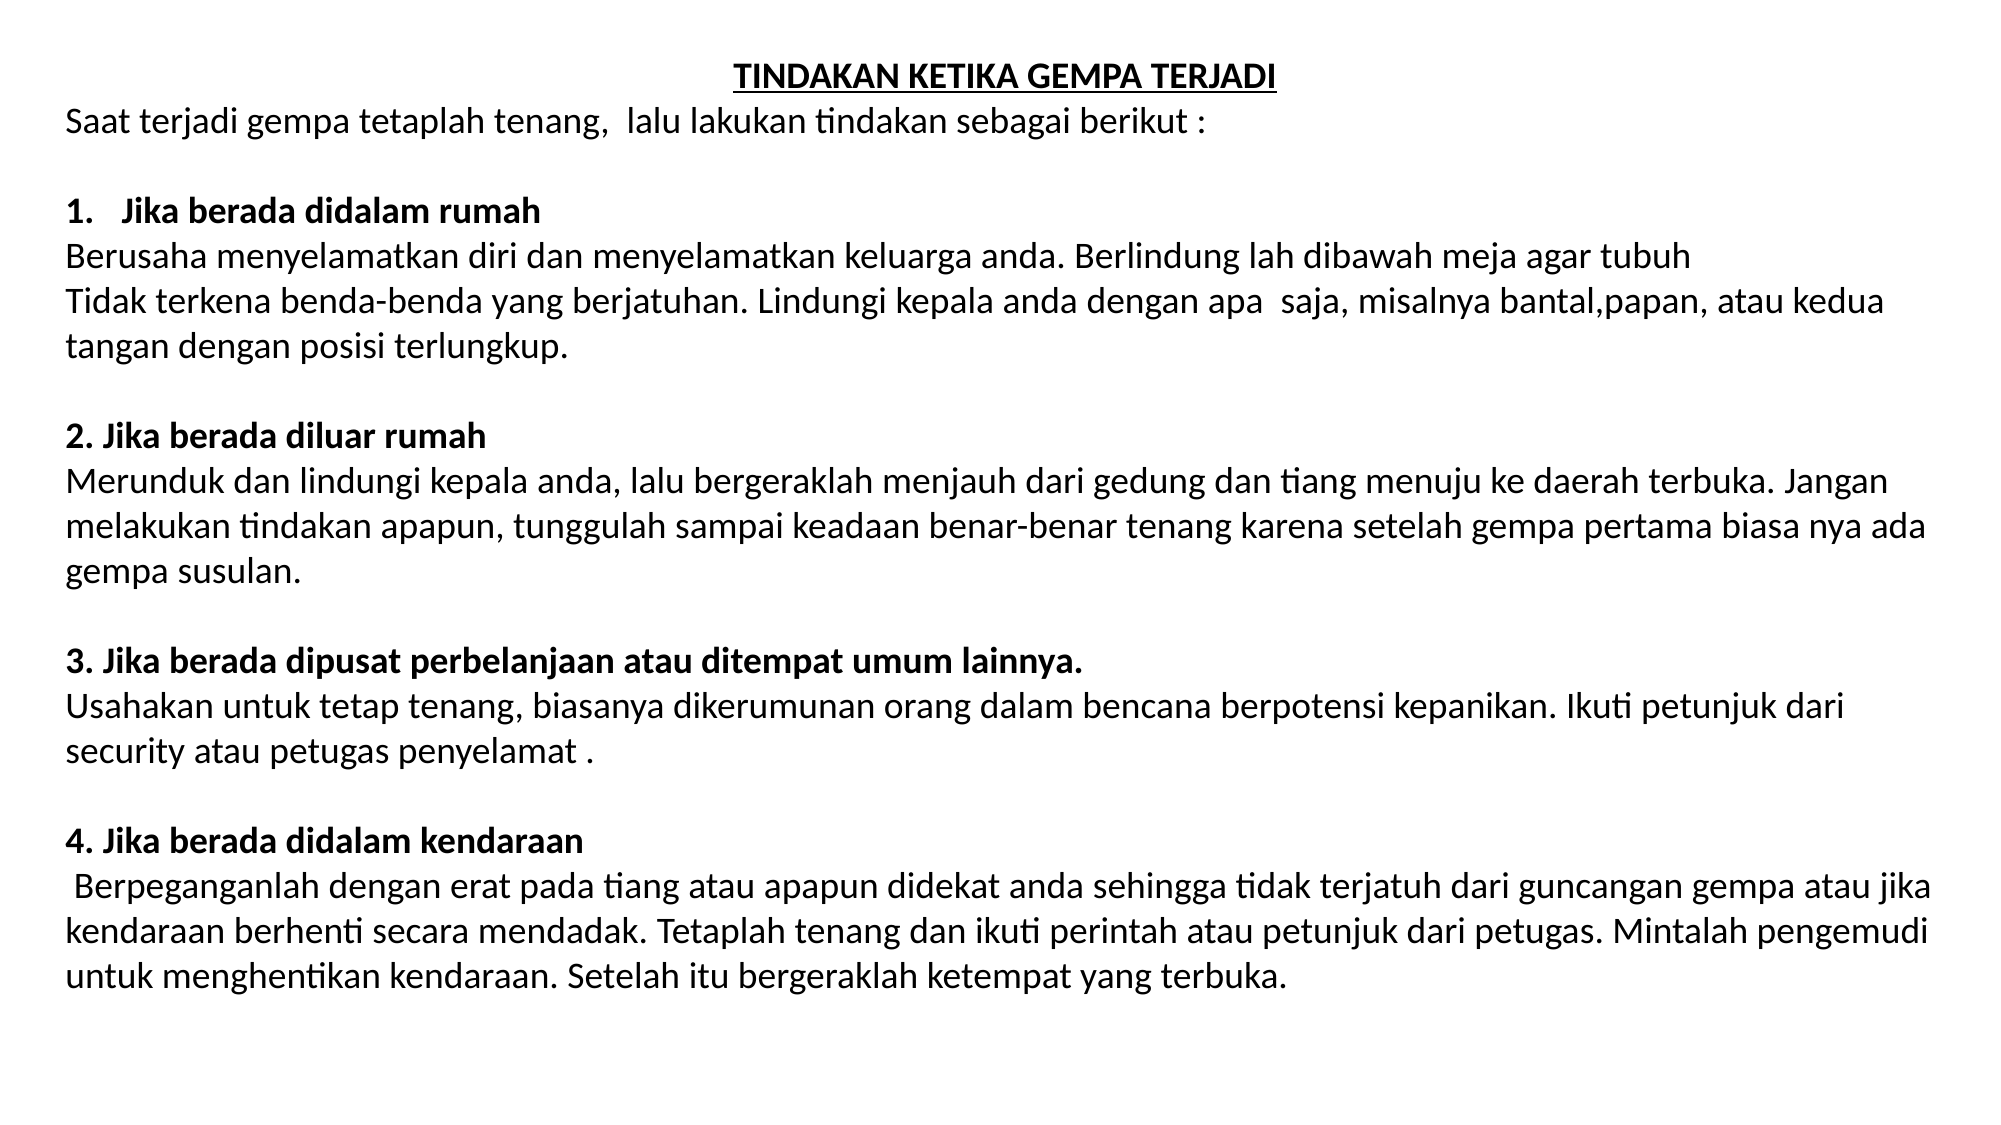

TINDAKAN KETIKA GEMPA TERJADI
Saat terjadi gempa tetaplah tenang,  lalu lakukan tindakan sebagai berikut :

Jika berada didalam rumah
Berusaha menyelamatkan diri dan menyelamatkan keluarga anda. Berlindung lah dibawah meja agar tubuh
Tidak terkena benda-benda yang berjatuhan. Lindungi kepala anda dengan apa  saja, misalnya bantal,papan, atau kedua tangan dengan posisi terlungkup.

2. Jika berada diluar rumah
Merunduk dan lindungi kepala anda, lalu bergeraklah menjauh dari gedung dan tiang menuju ke daerah terbuka. Jangan melakukan tindakan apapun, tunggulah sampai keadaan benar-benar tenang karena setelah gempa pertama biasa nya ada gempa susulan.

3. Jika berada dipusat perbelanjaan atau ditempat umum lainnya.
Usahakan untuk tetap tenang, biasanya dikerumunan orang dalam bencana berpotensi kepanikan. Ikuti petunjuk dari security atau petugas penyelamat .

4. Jika berada didalam kendaraan
 Berpeganganlah dengan erat pada tiang atau apapun didekat anda sehingga tidak terjatuh dari guncangan gempa atau jika kendaraan berhenti secara mendadak. Tetaplah tenang dan ikuti perintah atau petunjuk dari petugas. Mintalah pengemudi untuk menghentikan kendaraan. Setelah itu bergeraklah ketempat yang terbuka.